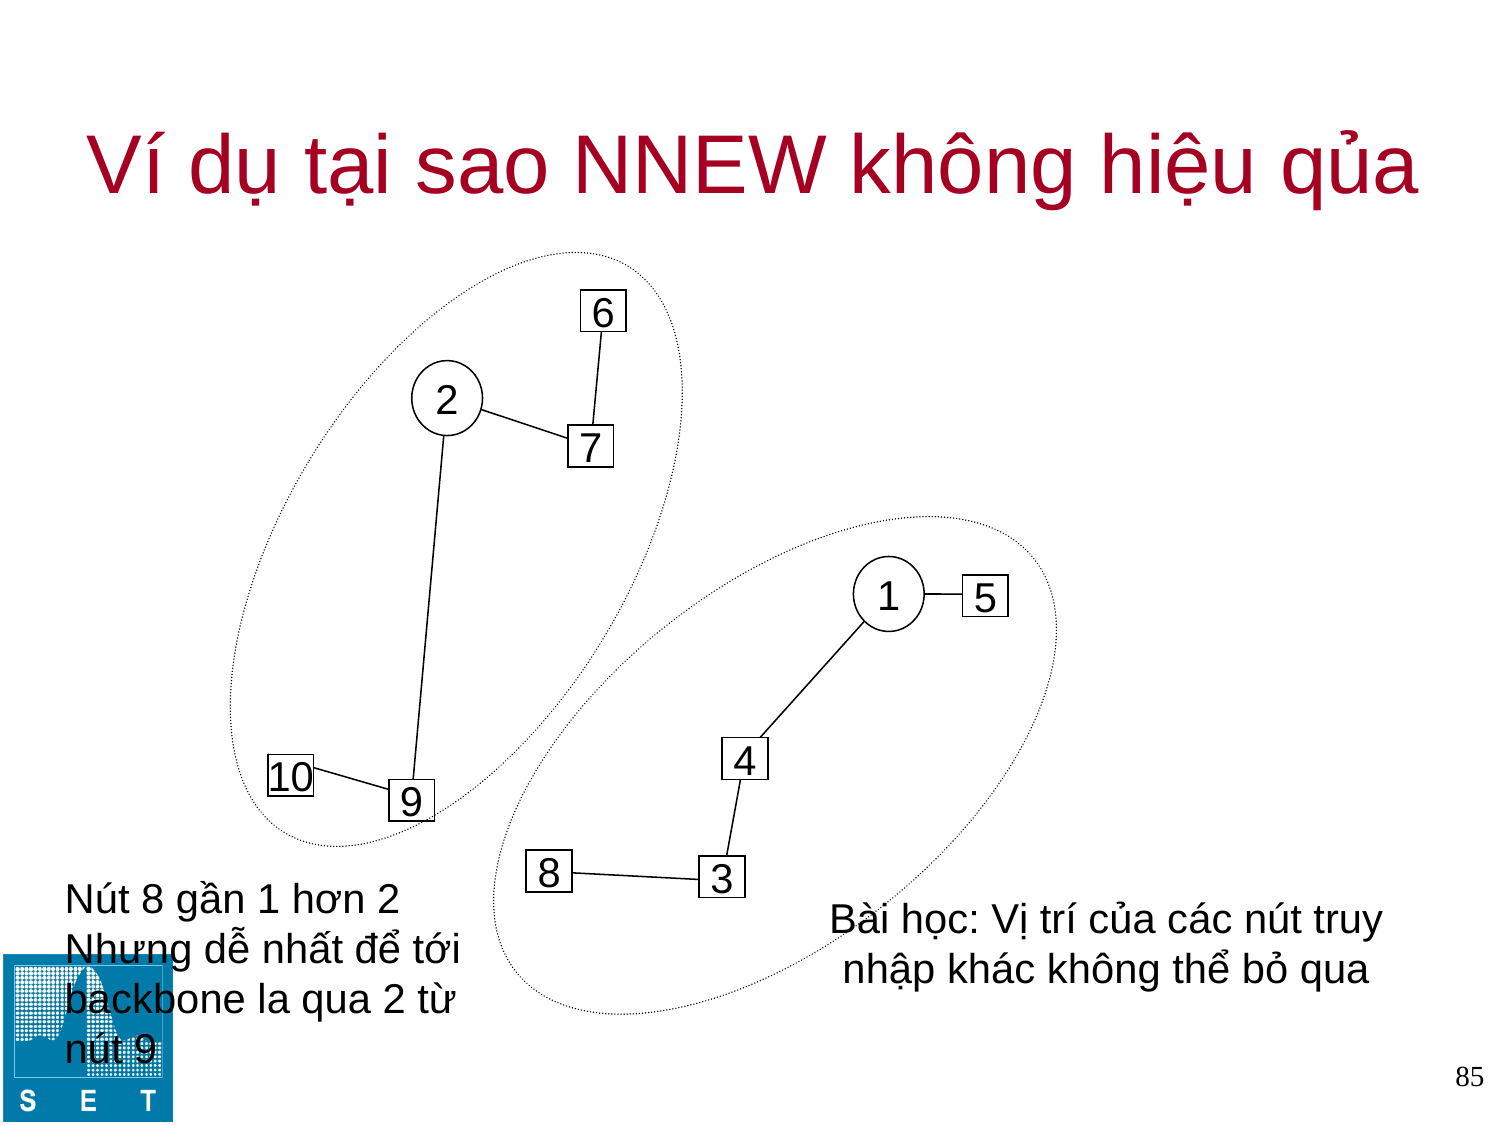

# Ví dụ tại sao NNEW không hiệu qủa

6

2

7

1
5

4

10

9
8
3
Nút 8 gần 1 hơn 2
Nhưng dễ nhất để tới backbone la qua 2 từ nút 9

Bài học: Vị trí của các nút truy nhập khác không thể bỏ qua
85